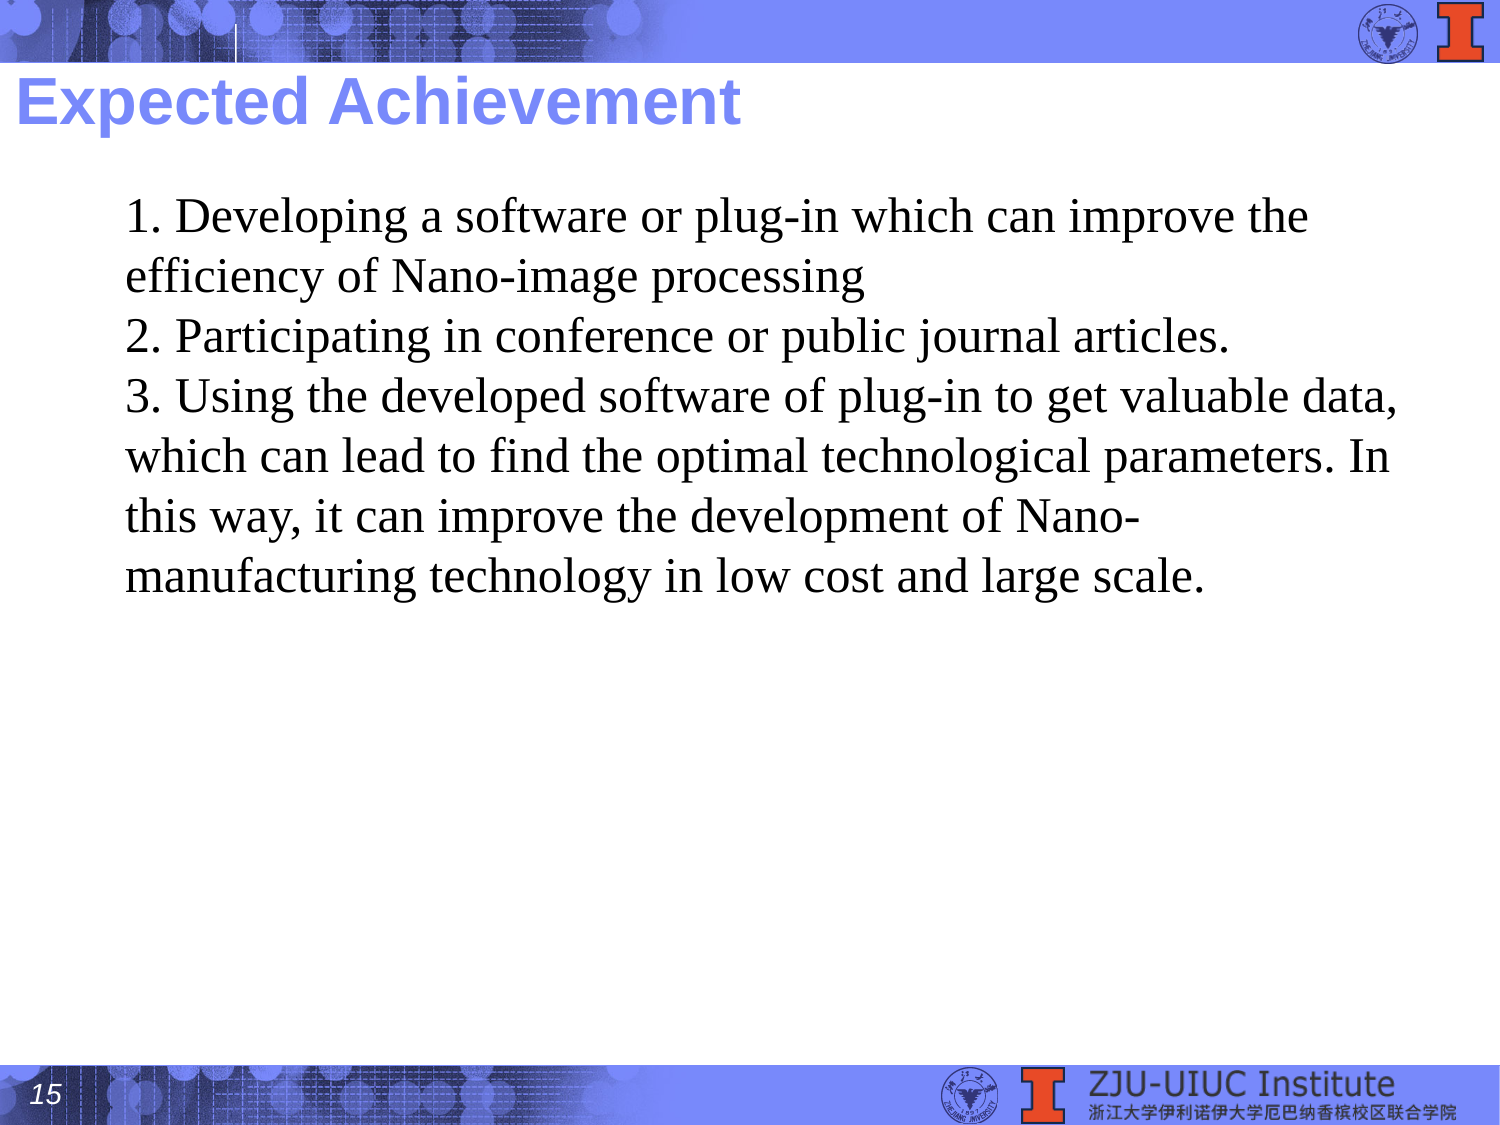

# Expected Achievement
1. Developing a software or plug-in which can improve the efficiency of Nano-image processing
2. Participating in conference or public journal articles.
3. Using the developed software of plug-in to get valuable data, which can lead to find the optimal technological parameters. In this way, it can improve the development of Nano-manufacturing technology in low cost and large scale.